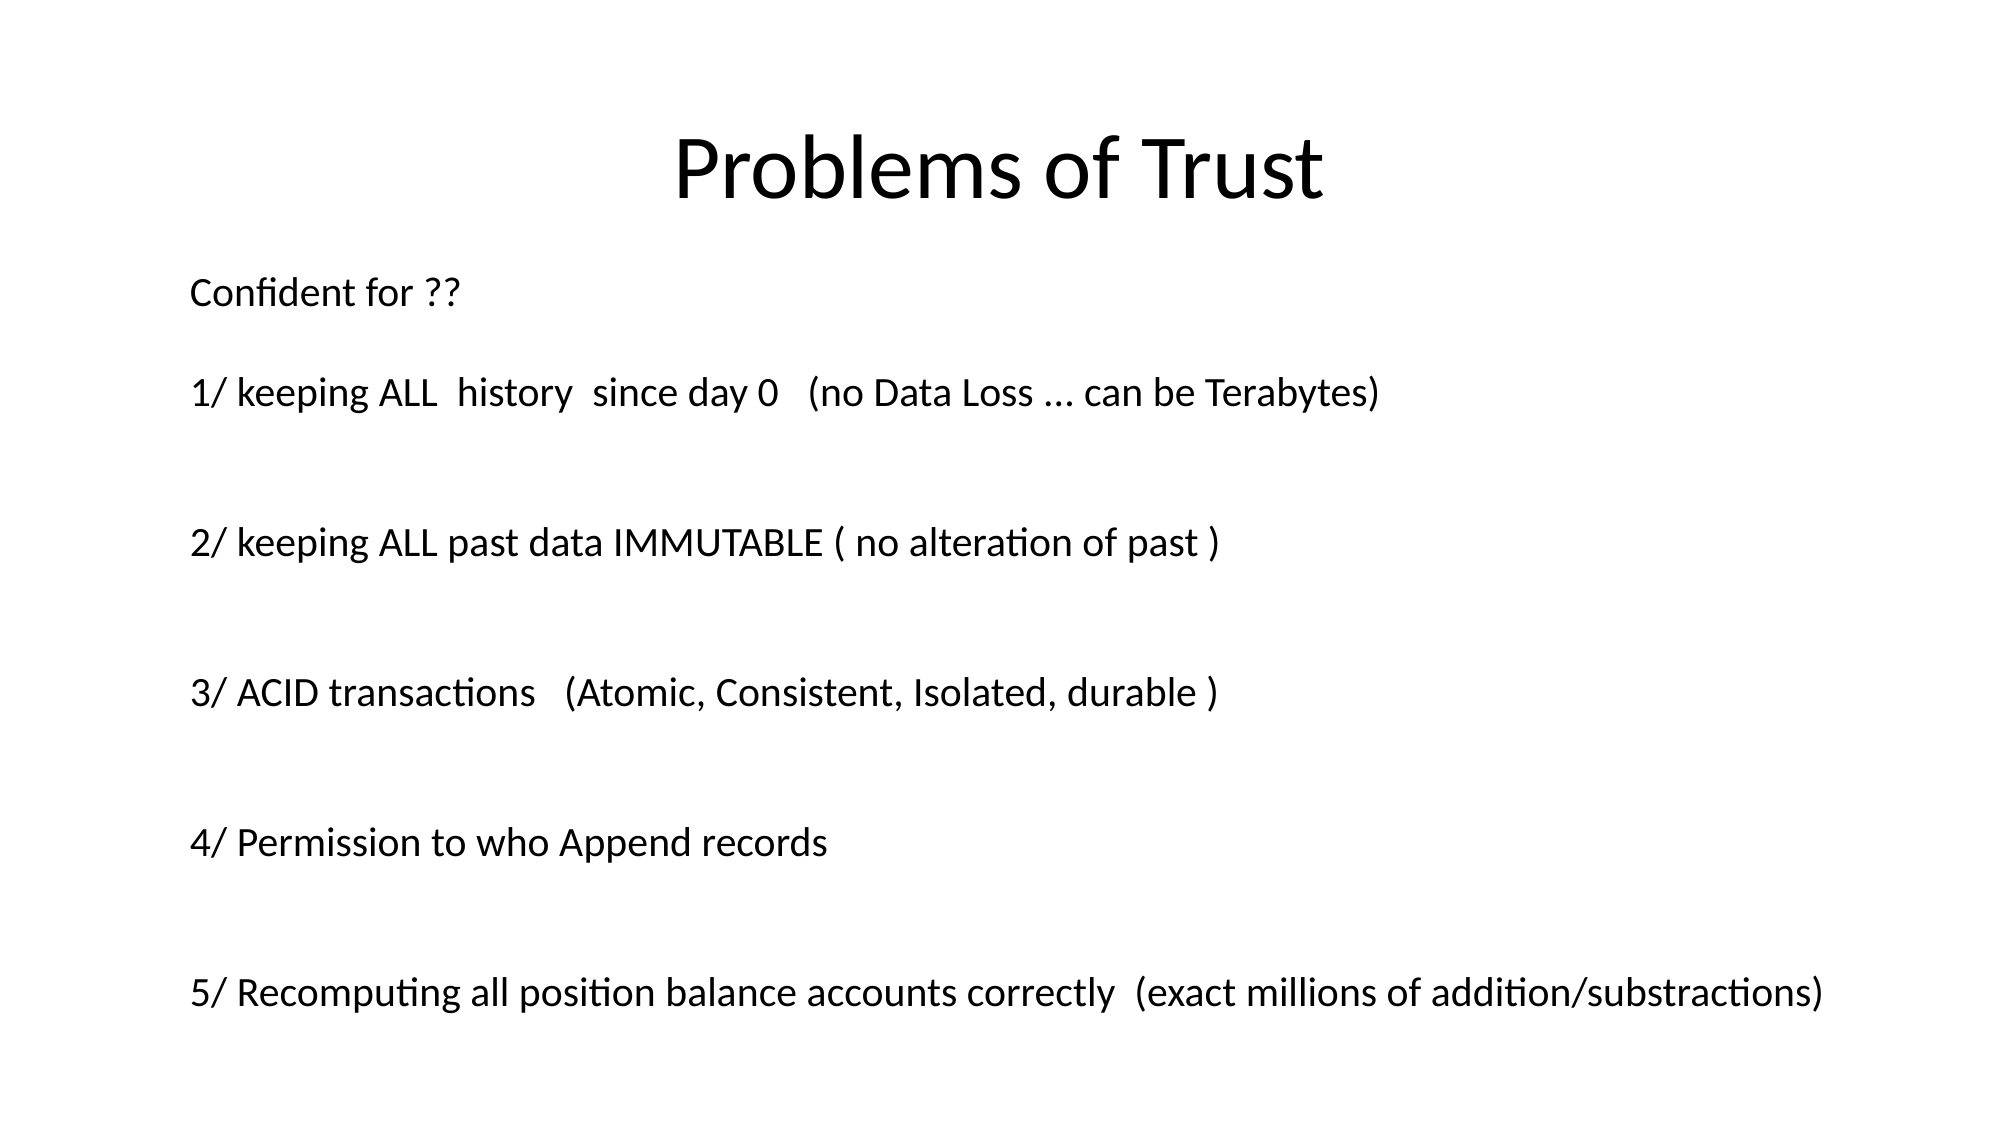

# Problems of Trust
Confident for ??

1/ keeping ALL  history  since day 0   (no Data Loss ... can be Terabytes)

2/ keeping ALL past data IMMUTABLE ( no alteration of past )

3/ ACID transactions   (Atomic, Consistent, Isolated, durable )

4/ Permission to who Append records

5/ Recomputing all position balance accounts correctly  (exact millions of addition/substractions)